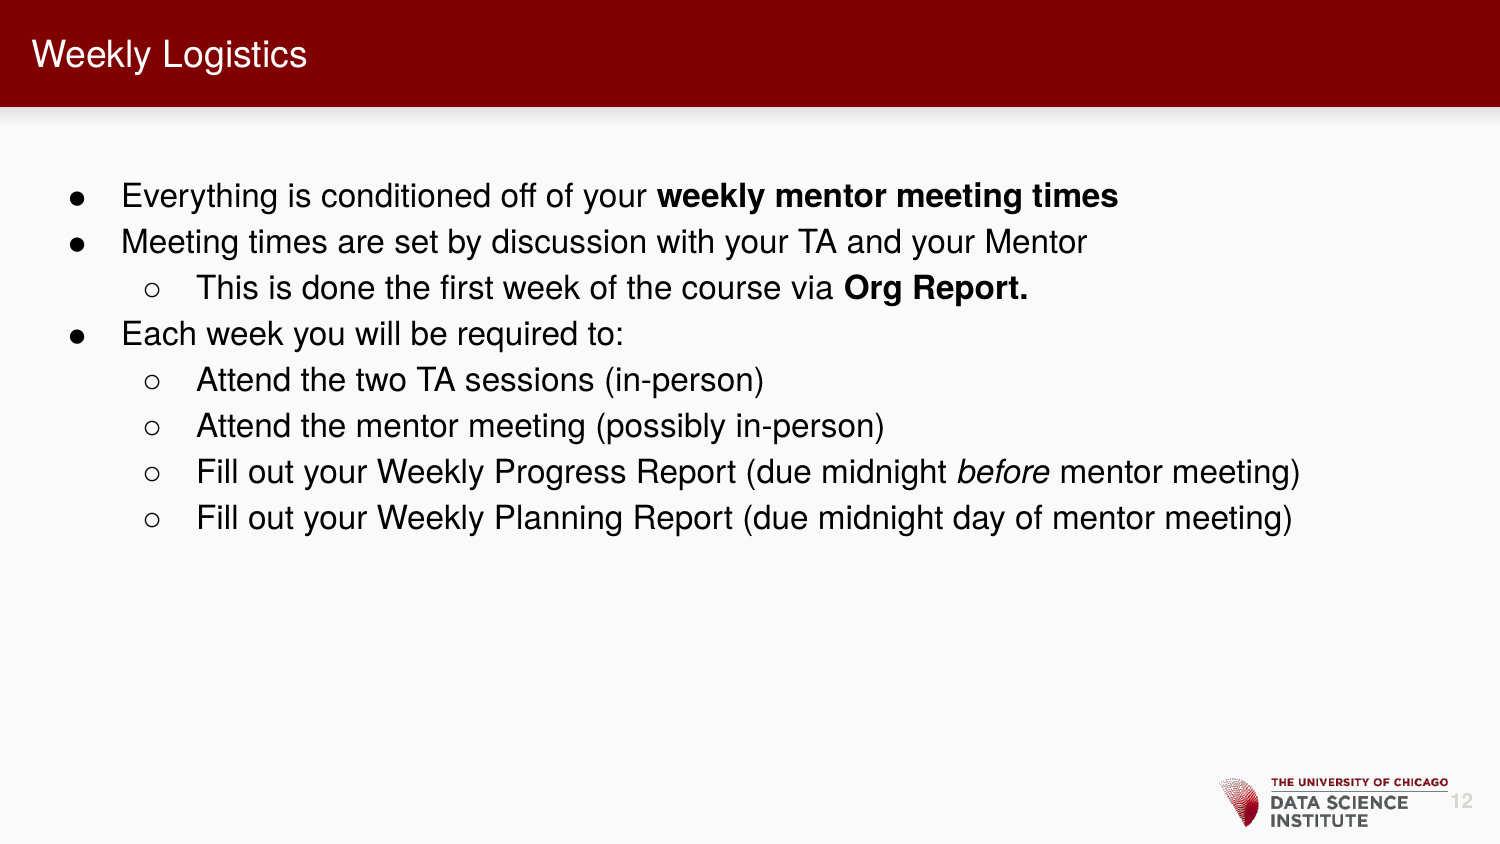

# Weekly Logistics
Everything is conditioned off of your weekly mentor meeting times
Meeting times are set by discussion with your TA and your Mentor
This is done the first week of the course via Org Report.
Each week you will be required to:
Attend the two TA sessions (in-person)
Attend the mentor meeting (possibly in-person)
Fill out your Weekly Progress Report (due midnight before mentor meeting)
Fill out your Weekly Planning Report (due midnight day of mentor meeting)
12